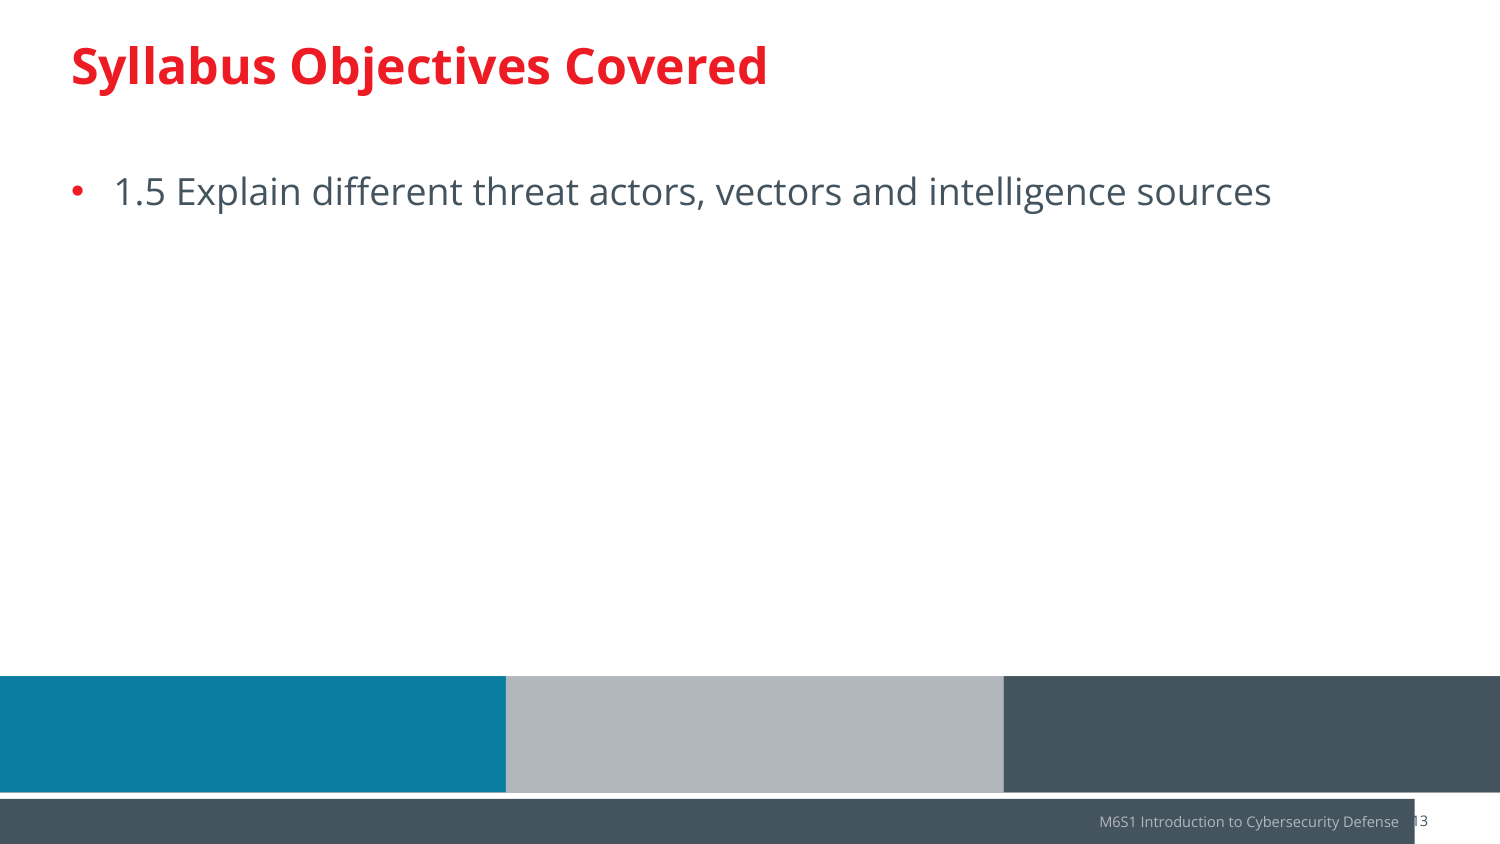

# Syllabus Objectives Covered
1.5 Explain different threat actors, vectors and intelligence sources
M6S1 Introduction to Cybersecurity Defense
CompTIA Security+ Lesson 2 | Copyright © 2020 CompTIA Properties, LLC. All Rights Reserved.  |  CompTIA.org
13